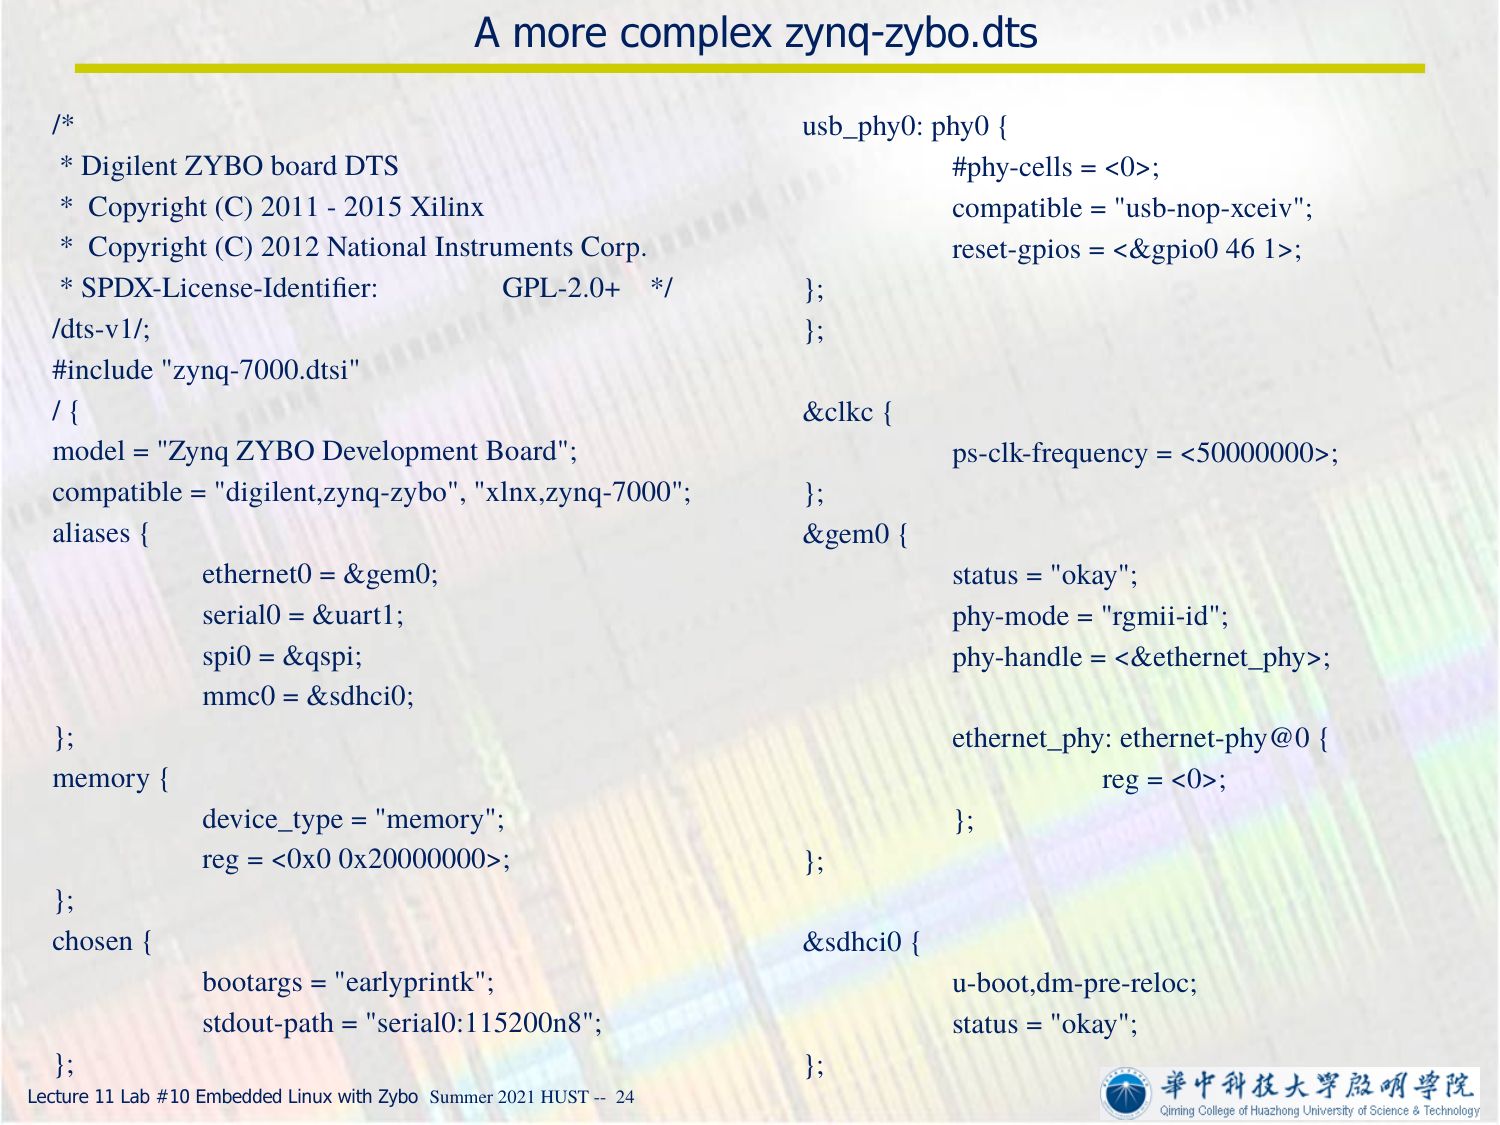

# A more complex zynq-zybo.dts
/*
 * Digilent ZYBO board DTS
 *  Copyright (C) 2011 - 2015 Xilinx
 *  Copyright (C) 2012 National Instruments Corp.
 * SPDX-License-Identifier:	GPL-2.0+    */
/dts-v1/;
#include "zynq-7000.dtsi"
/ {
model = "Zynq ZYBO Development Board";
compatible = "digilent,zynq-zybo", "xlnx,zynq-7000";
aliases {
	ethernet0 = &gem0;
	serial0 = &uart1;
	spi0 = &qspi;
	mmc0 = &sdhci0;
};
memory {
	device_type = "memory";
	reg = <0x0 0x20000000>;
};
chosen {
	bootargs = "earlyprintk";
	stdout-path = "serial0:115200n8";
};
usb_phy0: phy0 {
	#phy-cells = <0>;
	compatible = "usb-nop-xceiv";
	reset-gpios = <&gpio0 46 1>;
};
};

&clkc {
	ps-clk-frequency = <50000000>;
};
&gem0 {
	status = "okay";
	phy-mode = "rgmii-id";
	phy-handle = <&ethernet_phy>;

	ethernet_phy: ethernet-phy@0 {
		reg = <0>;
	};
};

&sdhci0 {
	u-boot,dm-pre-reloc;
	status = "okay";
};